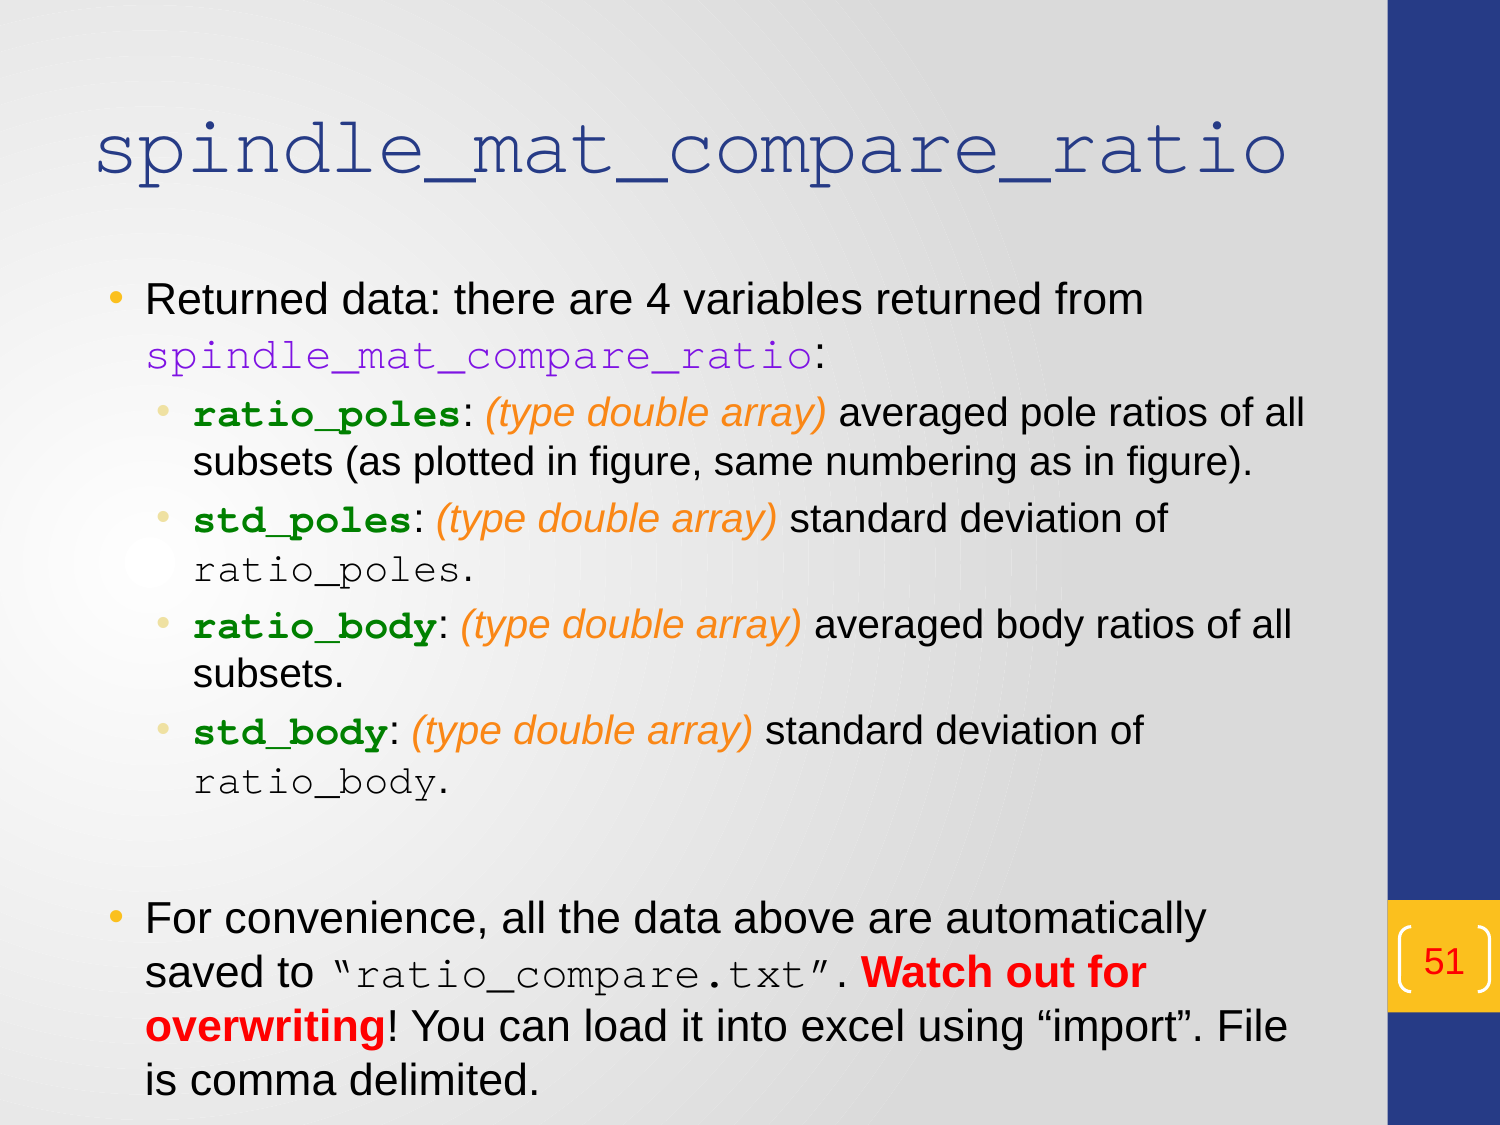

# spindle_mat_compare_ratio
Returned data: there are 4 variables returned from spindle_mat_compare_ratio:
ratio_poles: (type double array) averaged pole ratios of all subsets (as plotted in figure, same numbering as in figure).
std_poles: (type double array) standard deviation of ratio_poles.
ratio_body: (type double array) averaged body ratios of all subsets.
std_body: (type double array) standard deviation of ratio_body.

For convenience, all the data above are automatically saved to “ratio_compare.txt”. Watch out for overwriting! You can load it into excel using “import”. File is comma delimited.
51